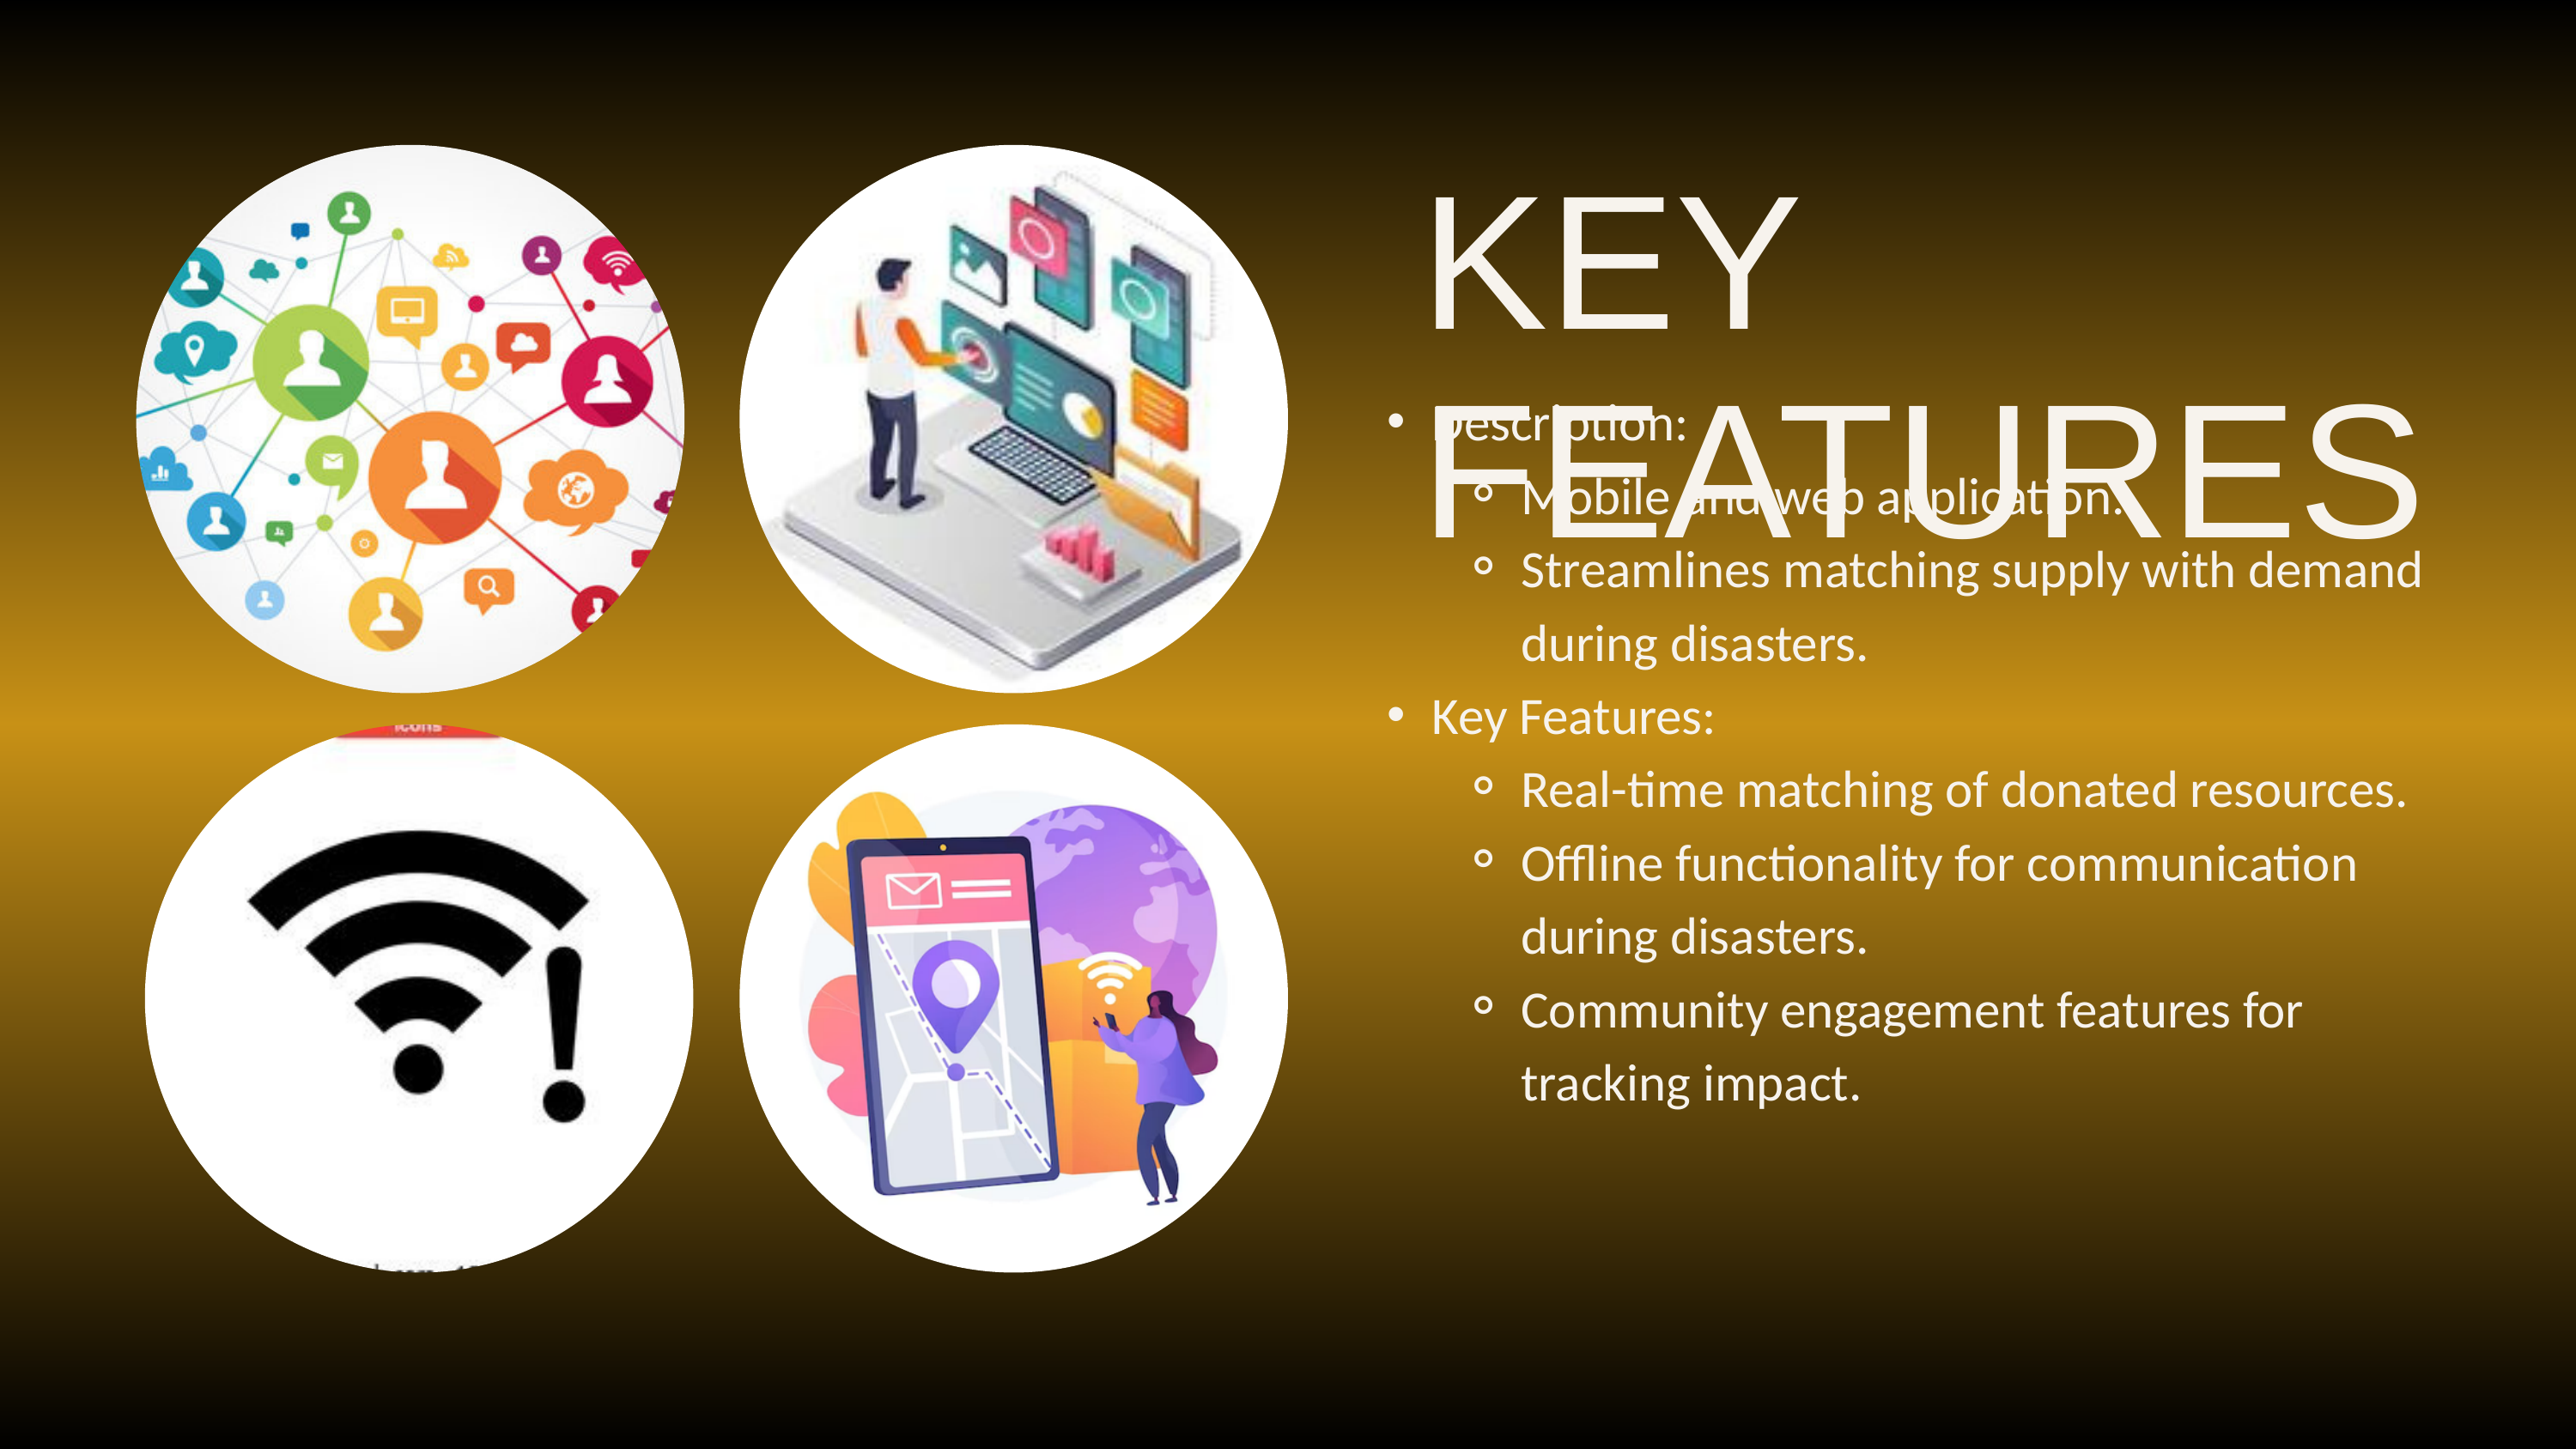

KEY FEATURES
Description:
Mobile and web application.
Streamlines matching supply with demand during disasters.
Key Features:
Real-time matching of donated resources.
Offline functionality for communication during disasters.
Community engagement features for tracking impact.